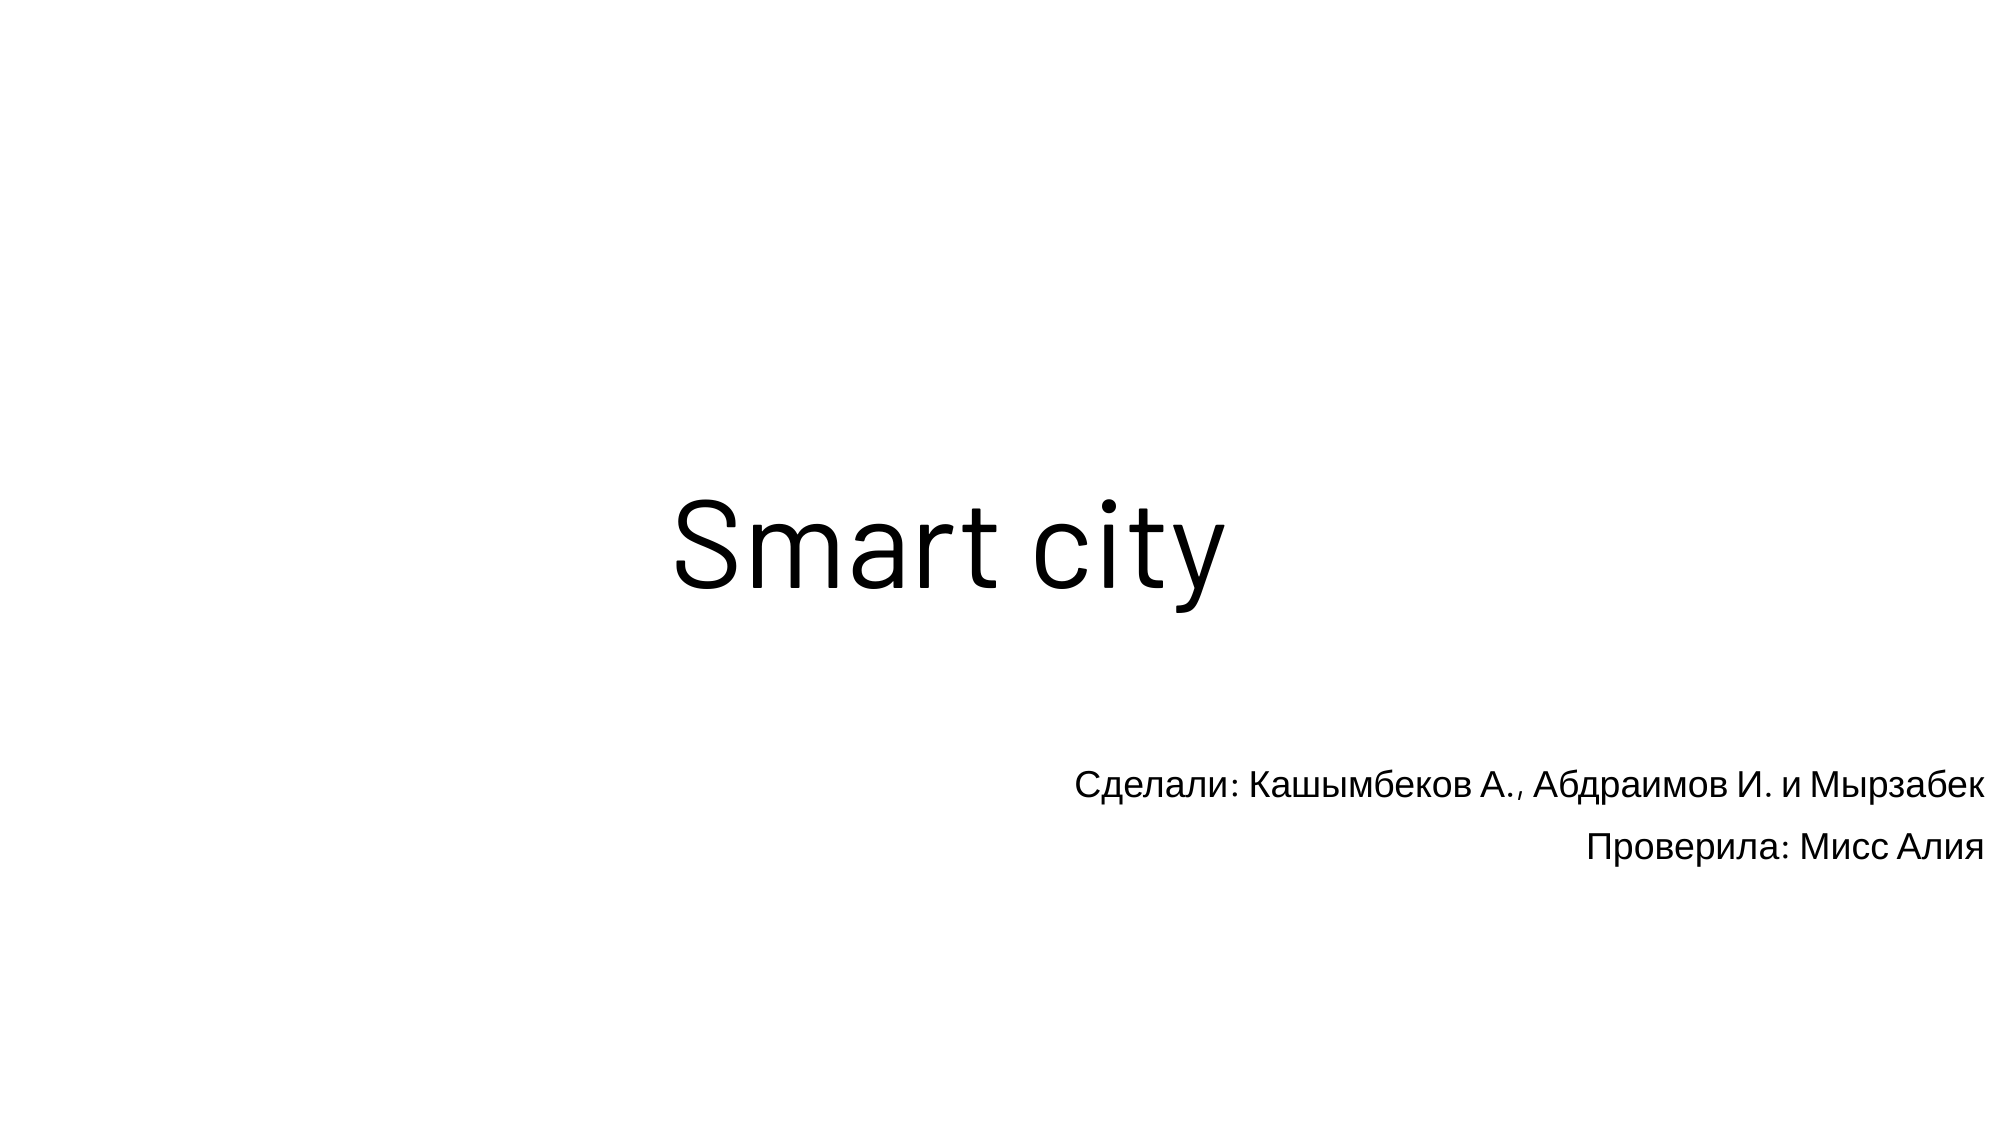

# Smart city
Сделали: Кашымбеков А., Абдраимов И. и Мырзабек
Проверила: Мисс Алия